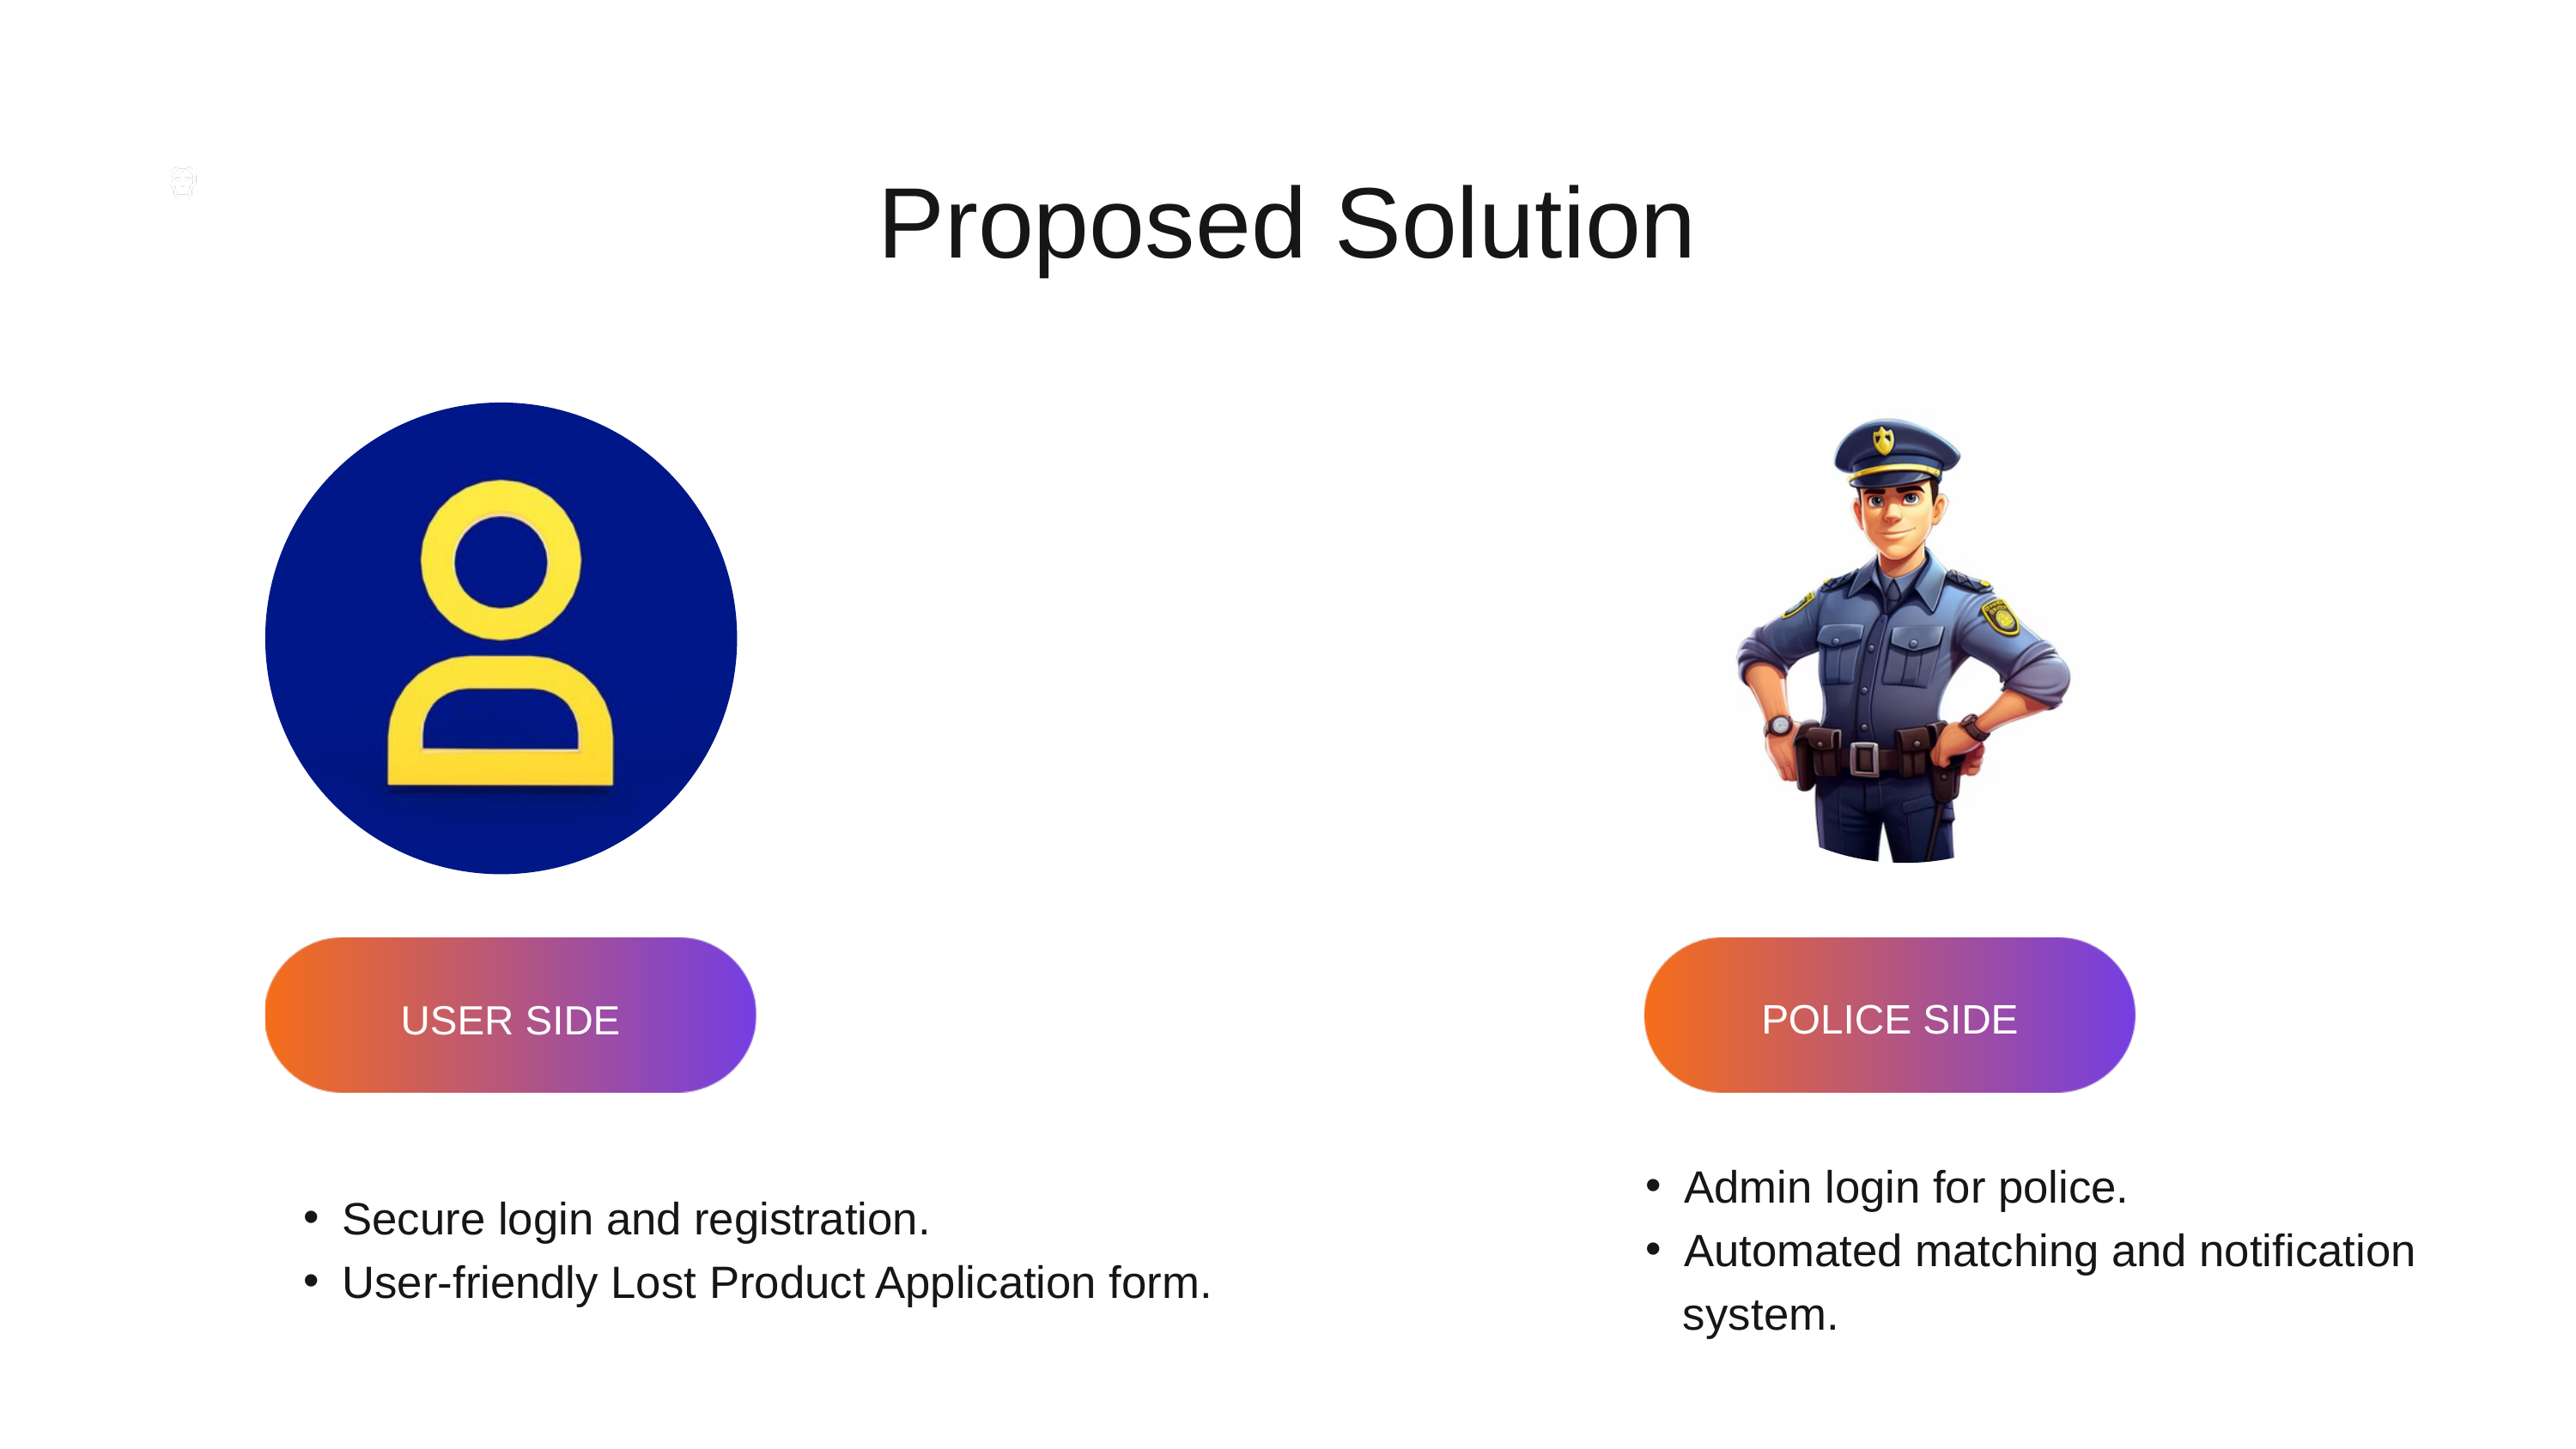

Proposed Solution

POLICE SIDE
USER SIDE
Admin login for police.
Automated matching and notification
      system.

Secure login and registration.
User-friendly Lost Product Application form.